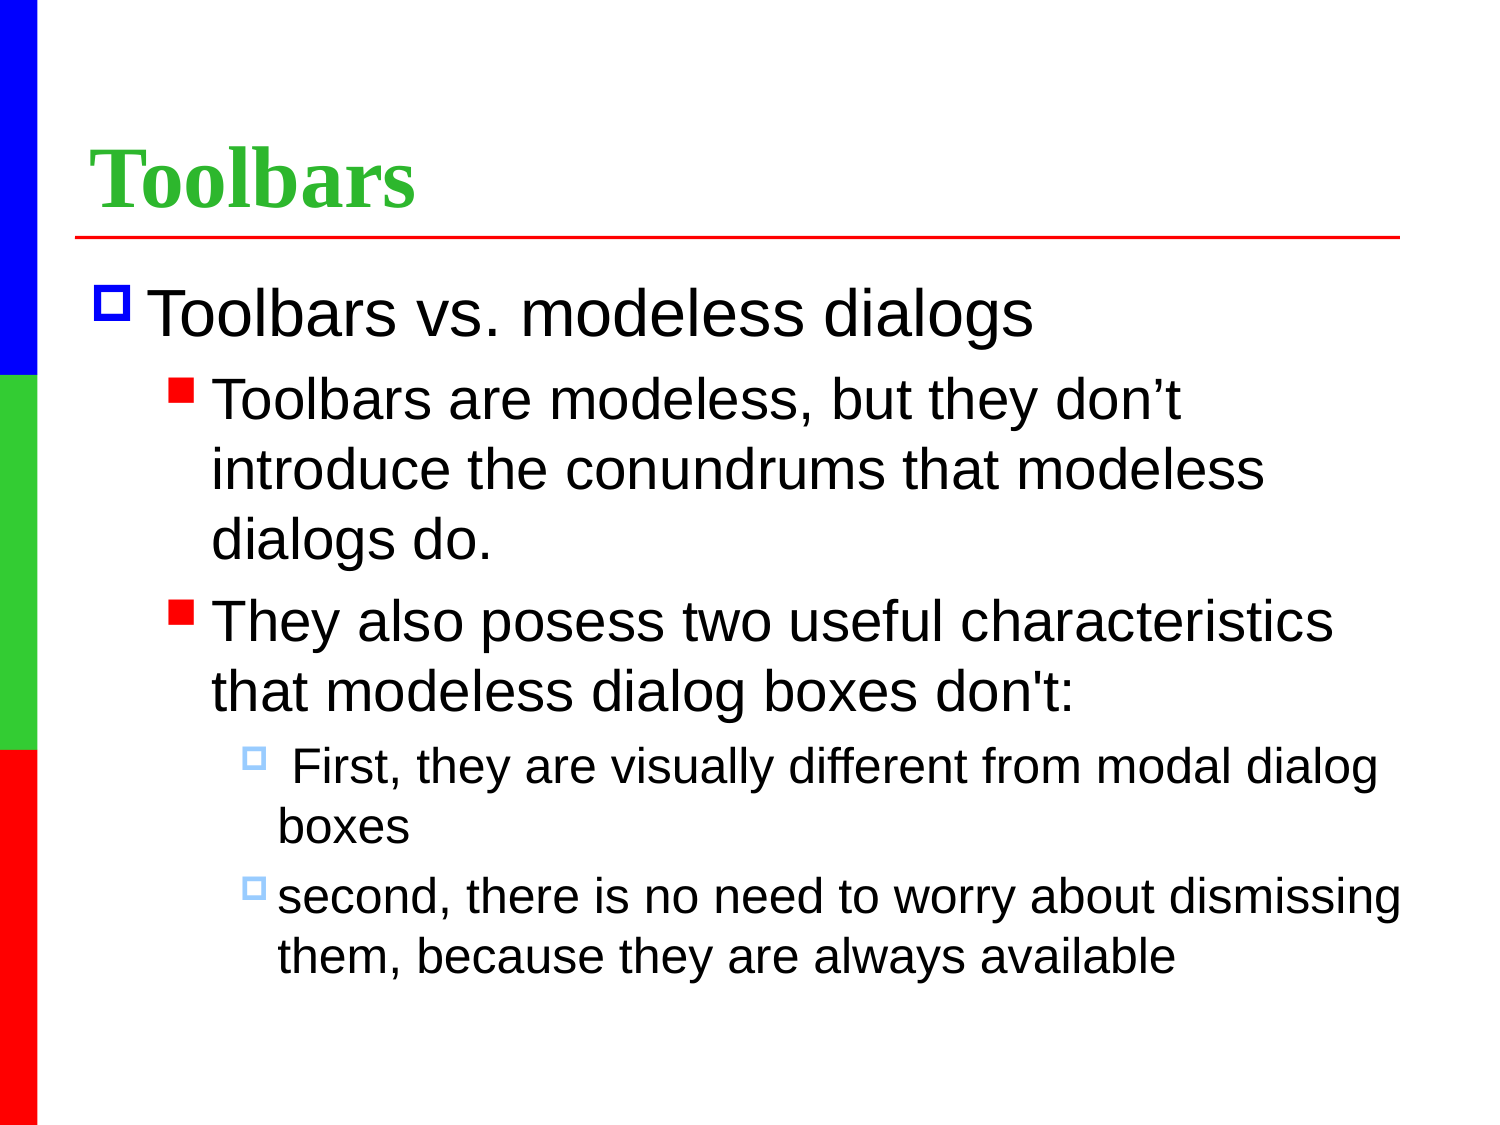

# Toolbars
Toolbars vs. modeless dialogs
Toolbars are modeless, but they don’t introduce the conundrums that modeless dialogs do.
They also posess two useful characteristics that modeless dialog boxes don't:
 First, they are visually different from modal dialog boxes
second, there is no need to worry about dismissing them, because they are always available